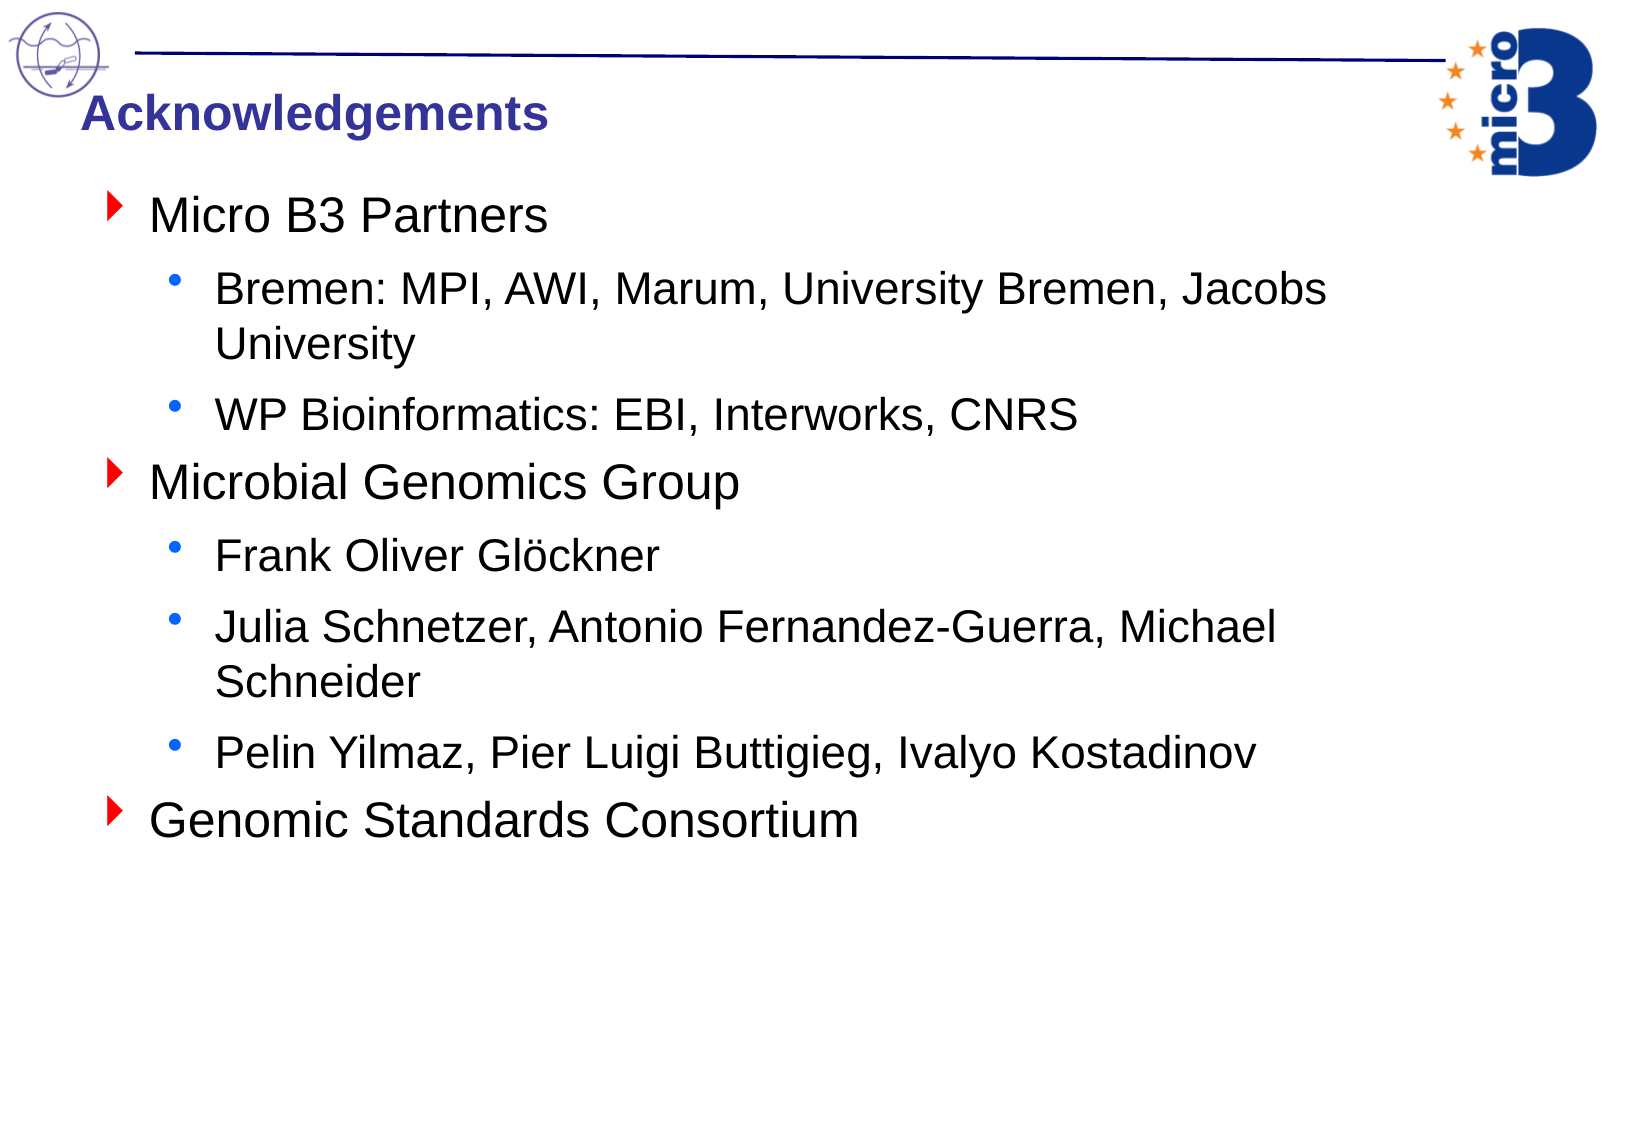

# Acknowledgements
Micro B3 Partners
Bremen: MPI, AWI, Marum, University Bremen, Jacobs University
WP Bioinformatics: EBI, Interworks, CNRS
Microbial Genomics Group
Frank Oliver Glöckner
Julia Schnetzer, Antonio Fernandez-Guerra, Michael Schneider
Pelin Yilmaz, Pier Luigi Buttigieg, Ivalyo Kostadinov
Genomic Standards Consortium